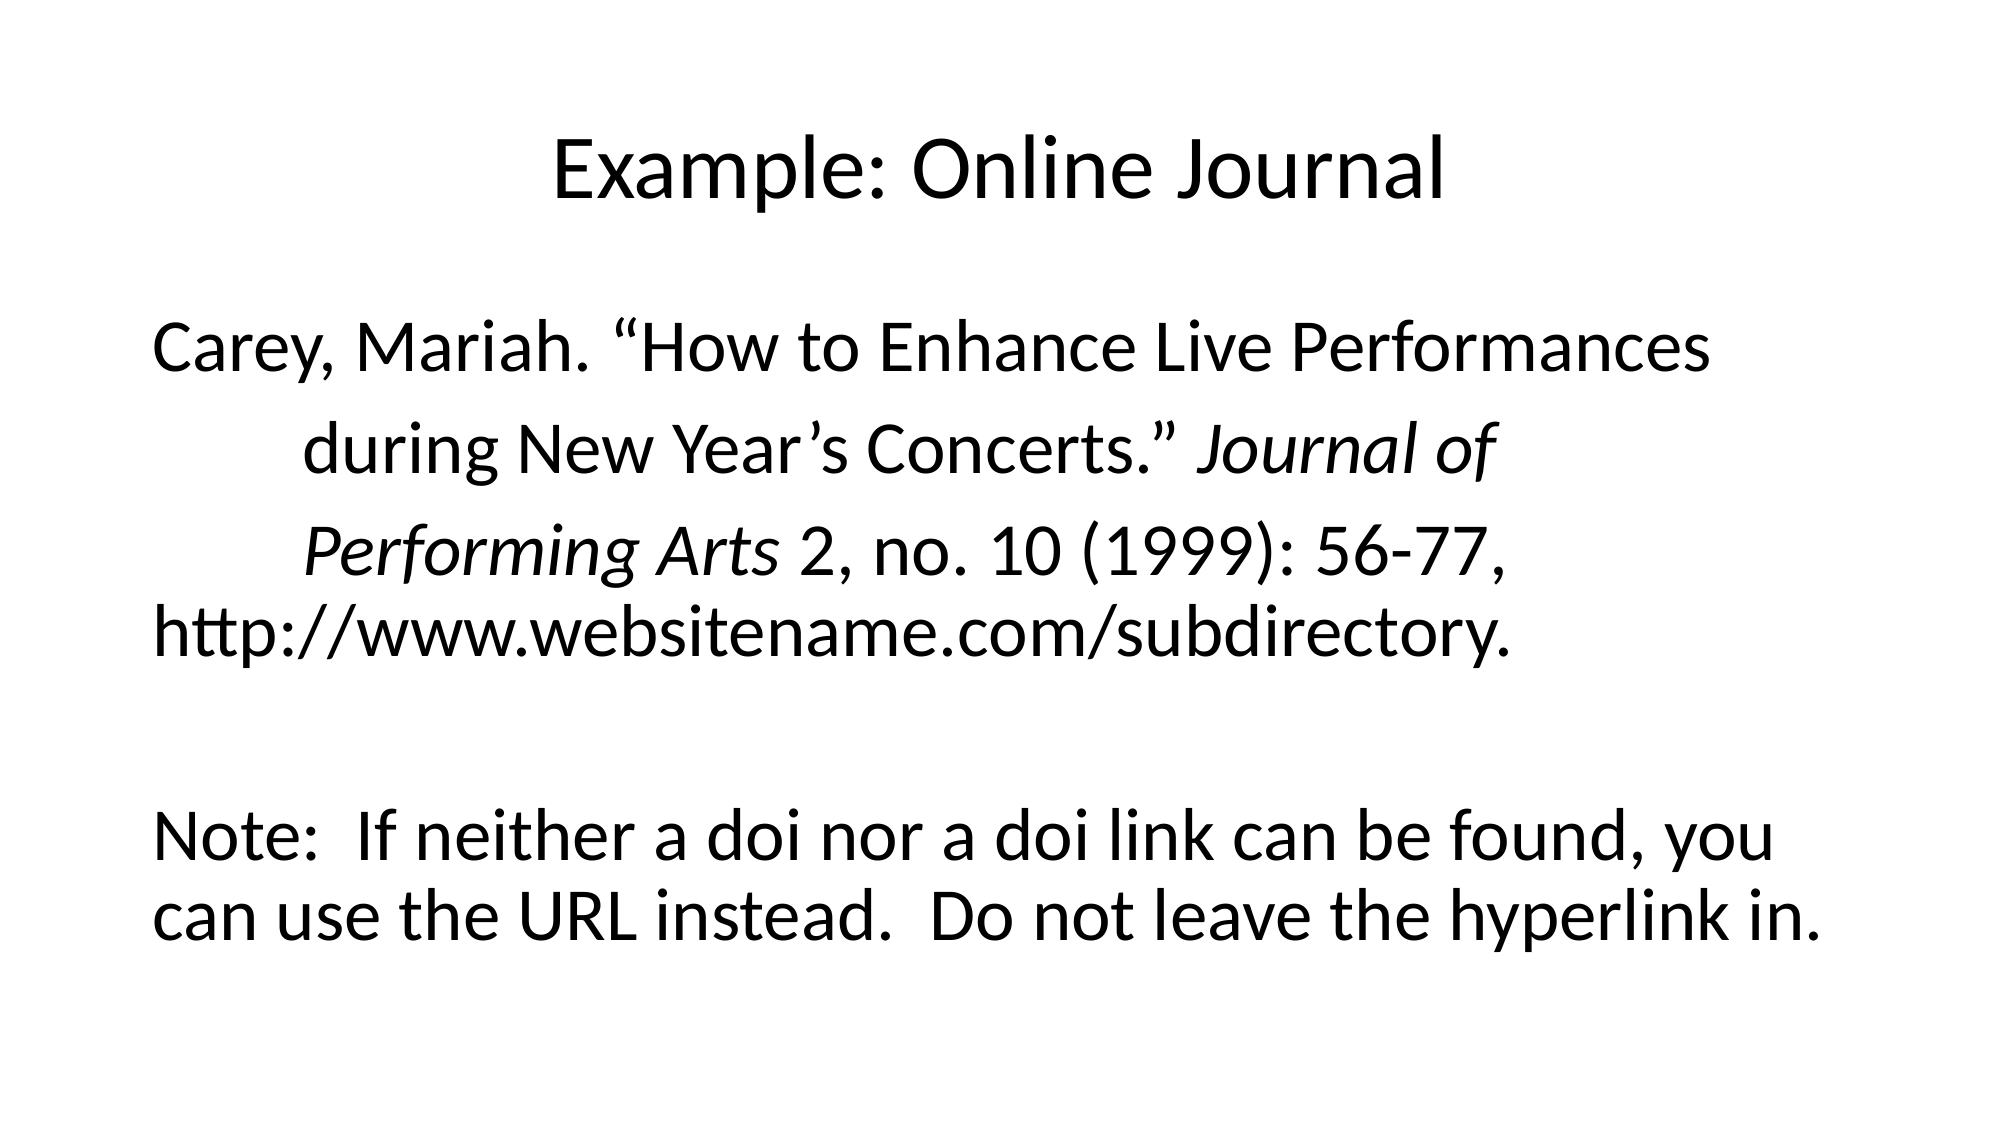

# Example: Online Journal
Carey, Mariah. “How to Enhance Live Performances
	during New Year’s Concerts.” Journal of
	Performing Arts 2, no. 10 (1999): 56-77, 	http://www.websitename.com/subdirectory.

Note:  If neither a doi nor a doi link can be found, you can use the URL instead.  Do not leave the hyperlink in.